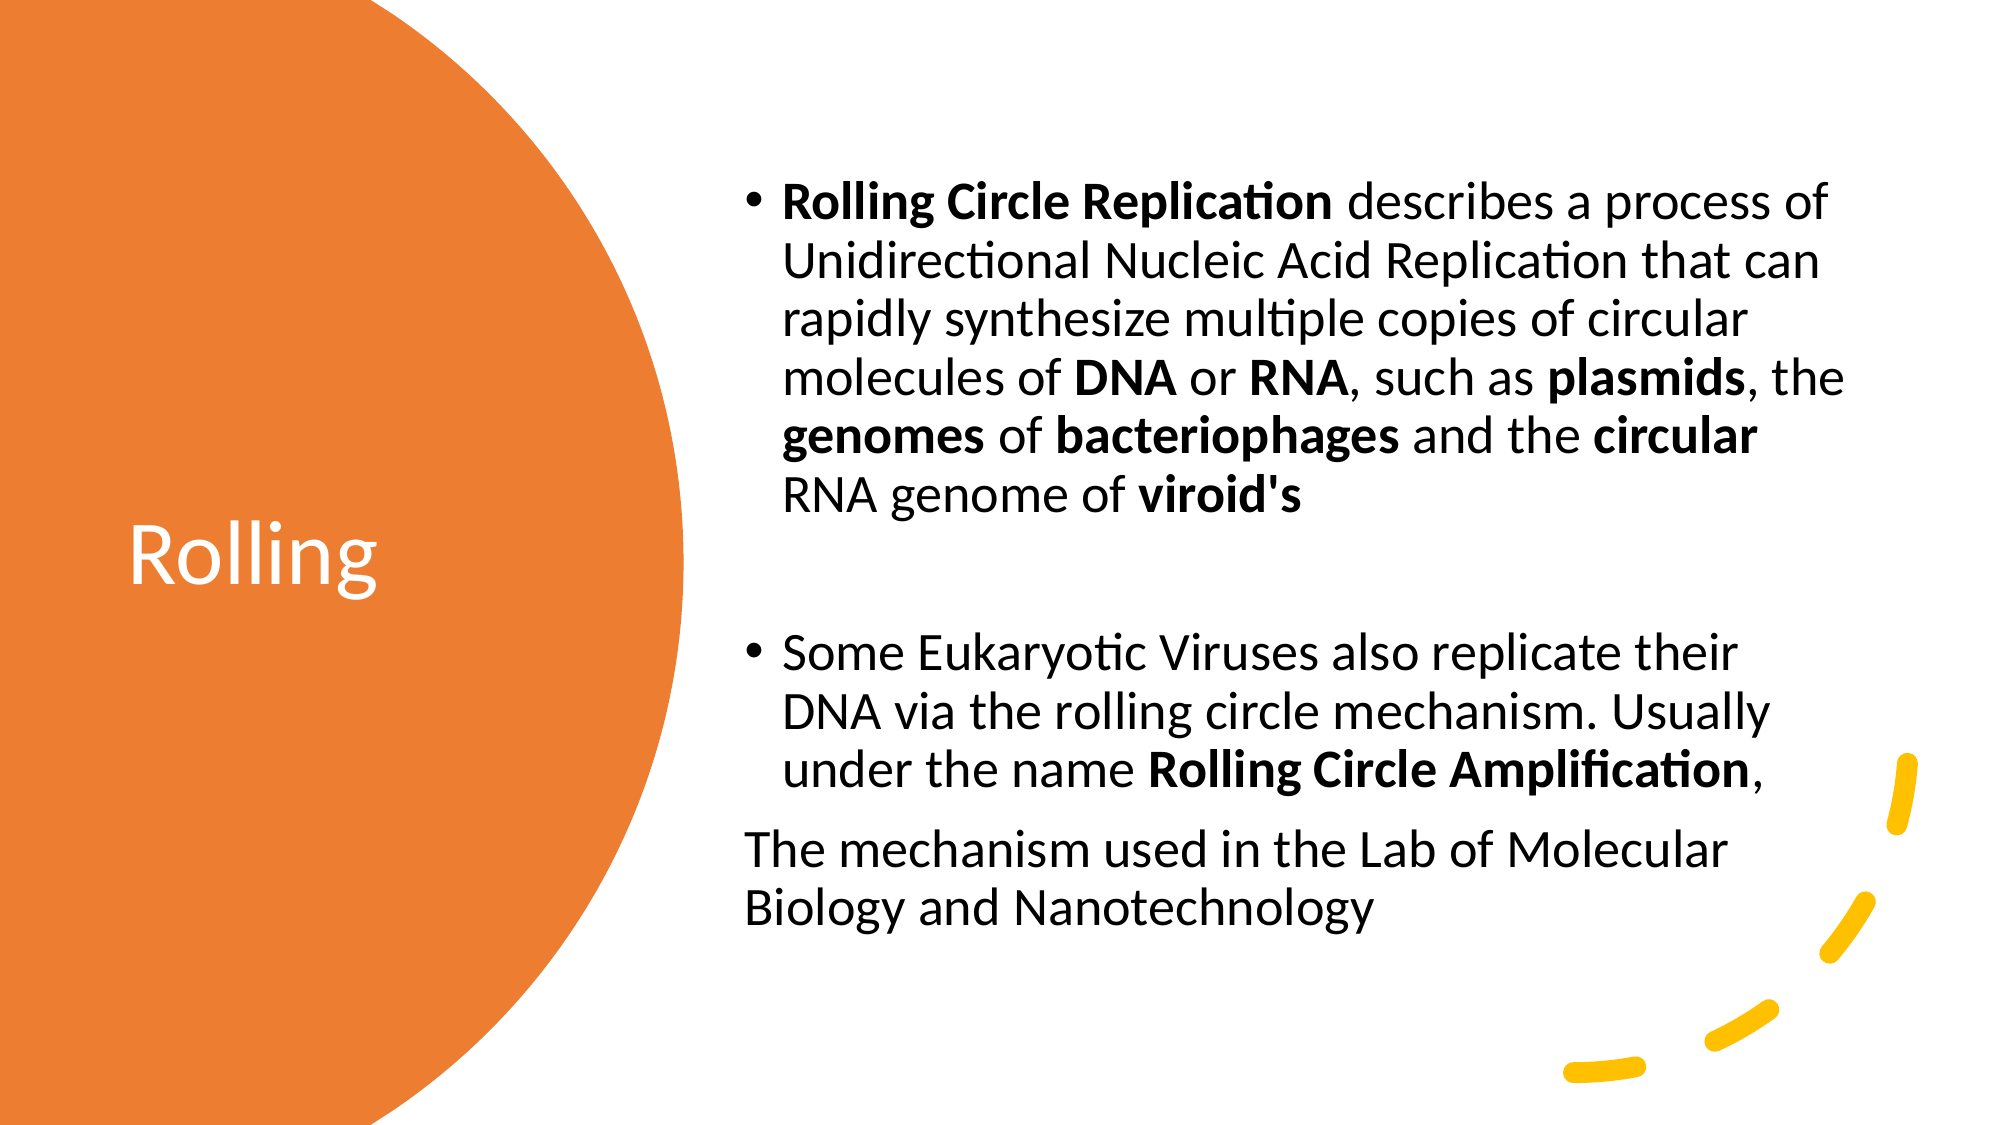

Rolling Circle Replication describes a process of Unidirectional Nucleic Acid Replication that can rapidly synthesize multiple copies of circular molecules of DNA or RNA, such as plasmids, the genomes of bacteriophages and the circular RNA genome of viroid's

Some Eukaryotic Viruses also replicate their DNA via the rolling circle mechanism. Usually under the name Rolling Circle Amplification,
The mechanism used in the Lab of Molecular Biology and Nanotechnology
# Rolling